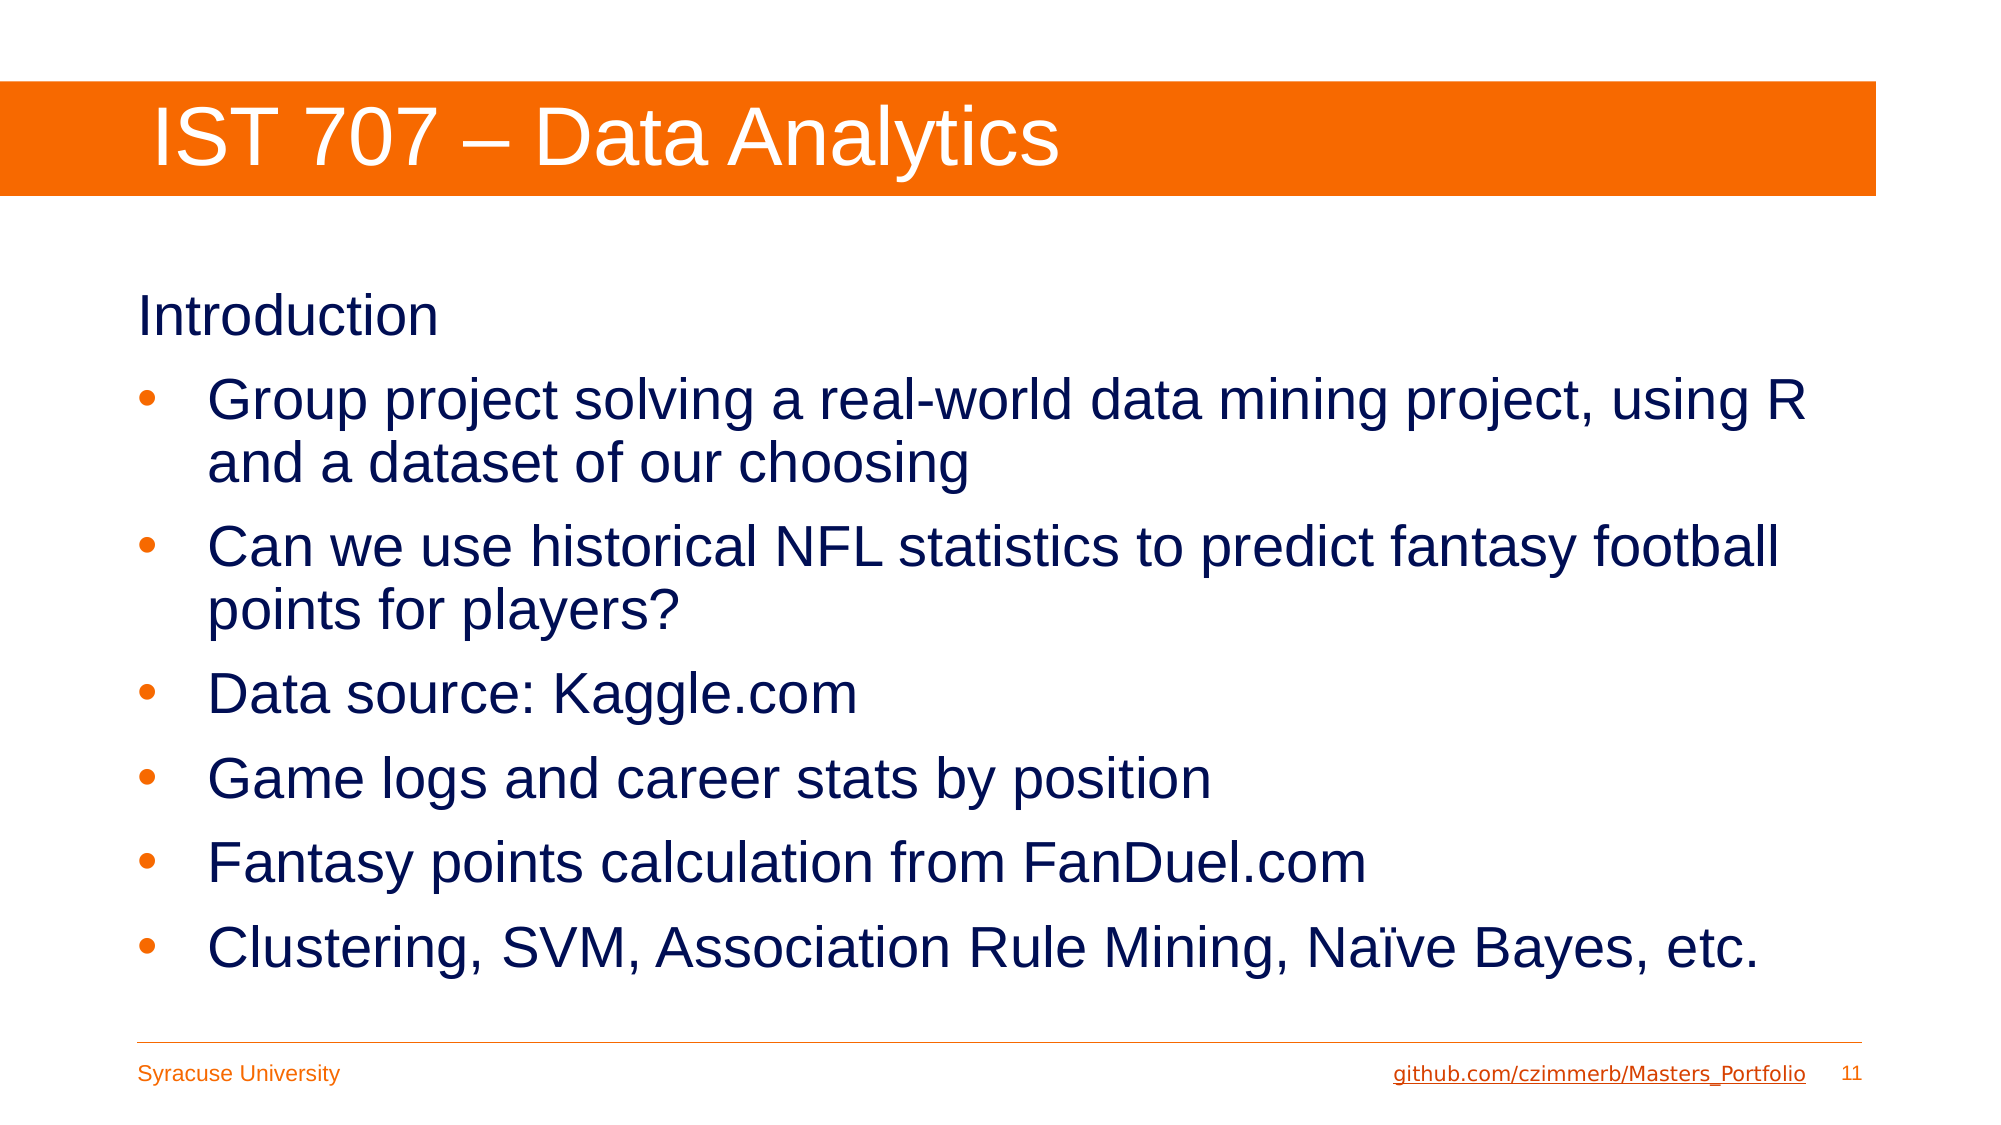

# IST 707 – Data Analytics

Introduction
Group project solving a real-world data mining project, using R and a dataset of our choosing
Can we use historical NFL statistics to predict fantasy football points for players?
Data source: Kaggle.com
Game logs and career stats by position
Fantasy points calculation from FanDuel.com
Clustering, SVM, Association Rule Mining, Naïve Bayes, etc.
github.com/czimmerb/Masters_Portfolio